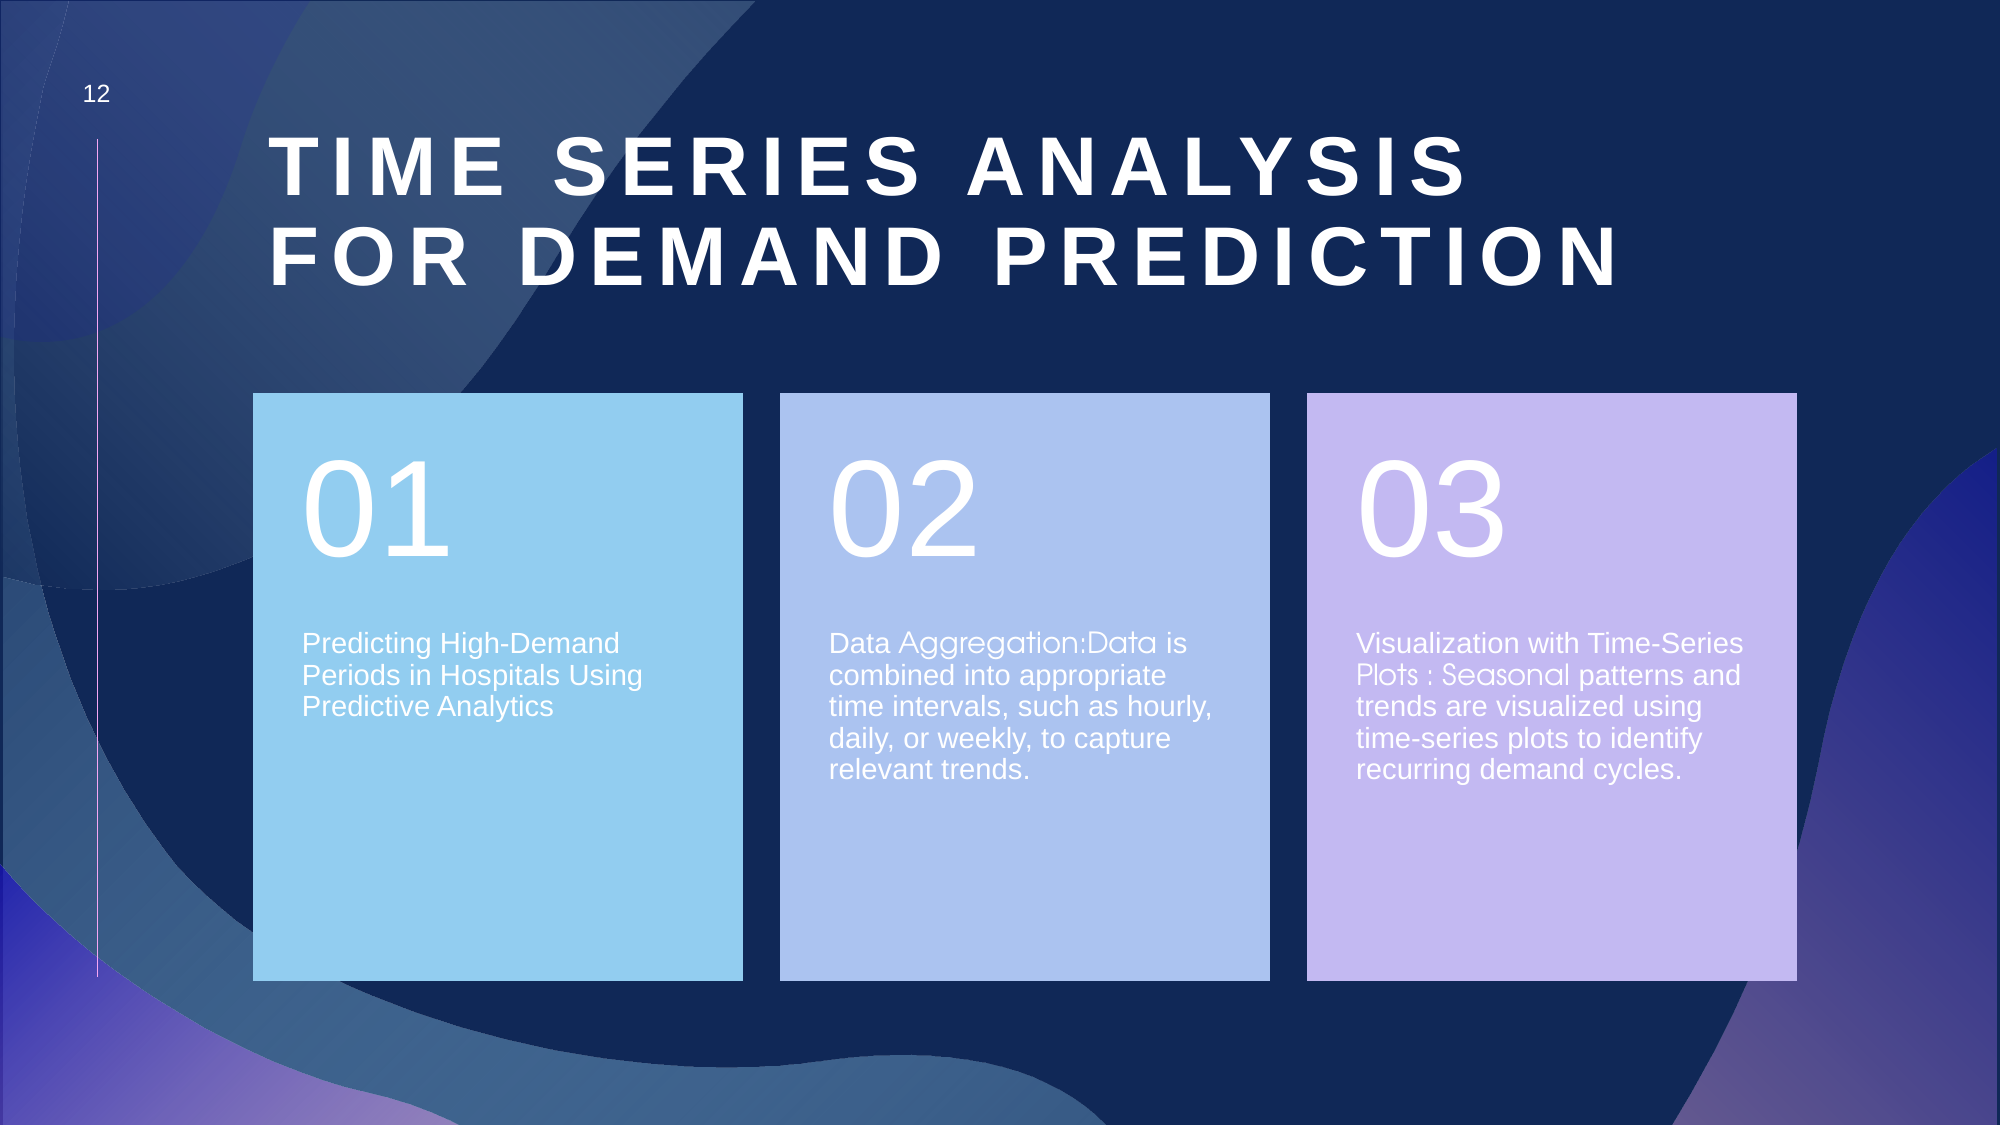

12
# Time Series Analysis For Demand Prediction
Predicting High-Demand Periods in Hospitals Using Predictive Analytics
01
Data Aggregation:Data is combined into appropriate time intervals, such as hourly, daily, or weekly, to capture relevant trends.
02
Visualization with Time-Series Plots : Seasonal patterns and trends are visualized using time-series plots to identify recurring demand cycles.

03